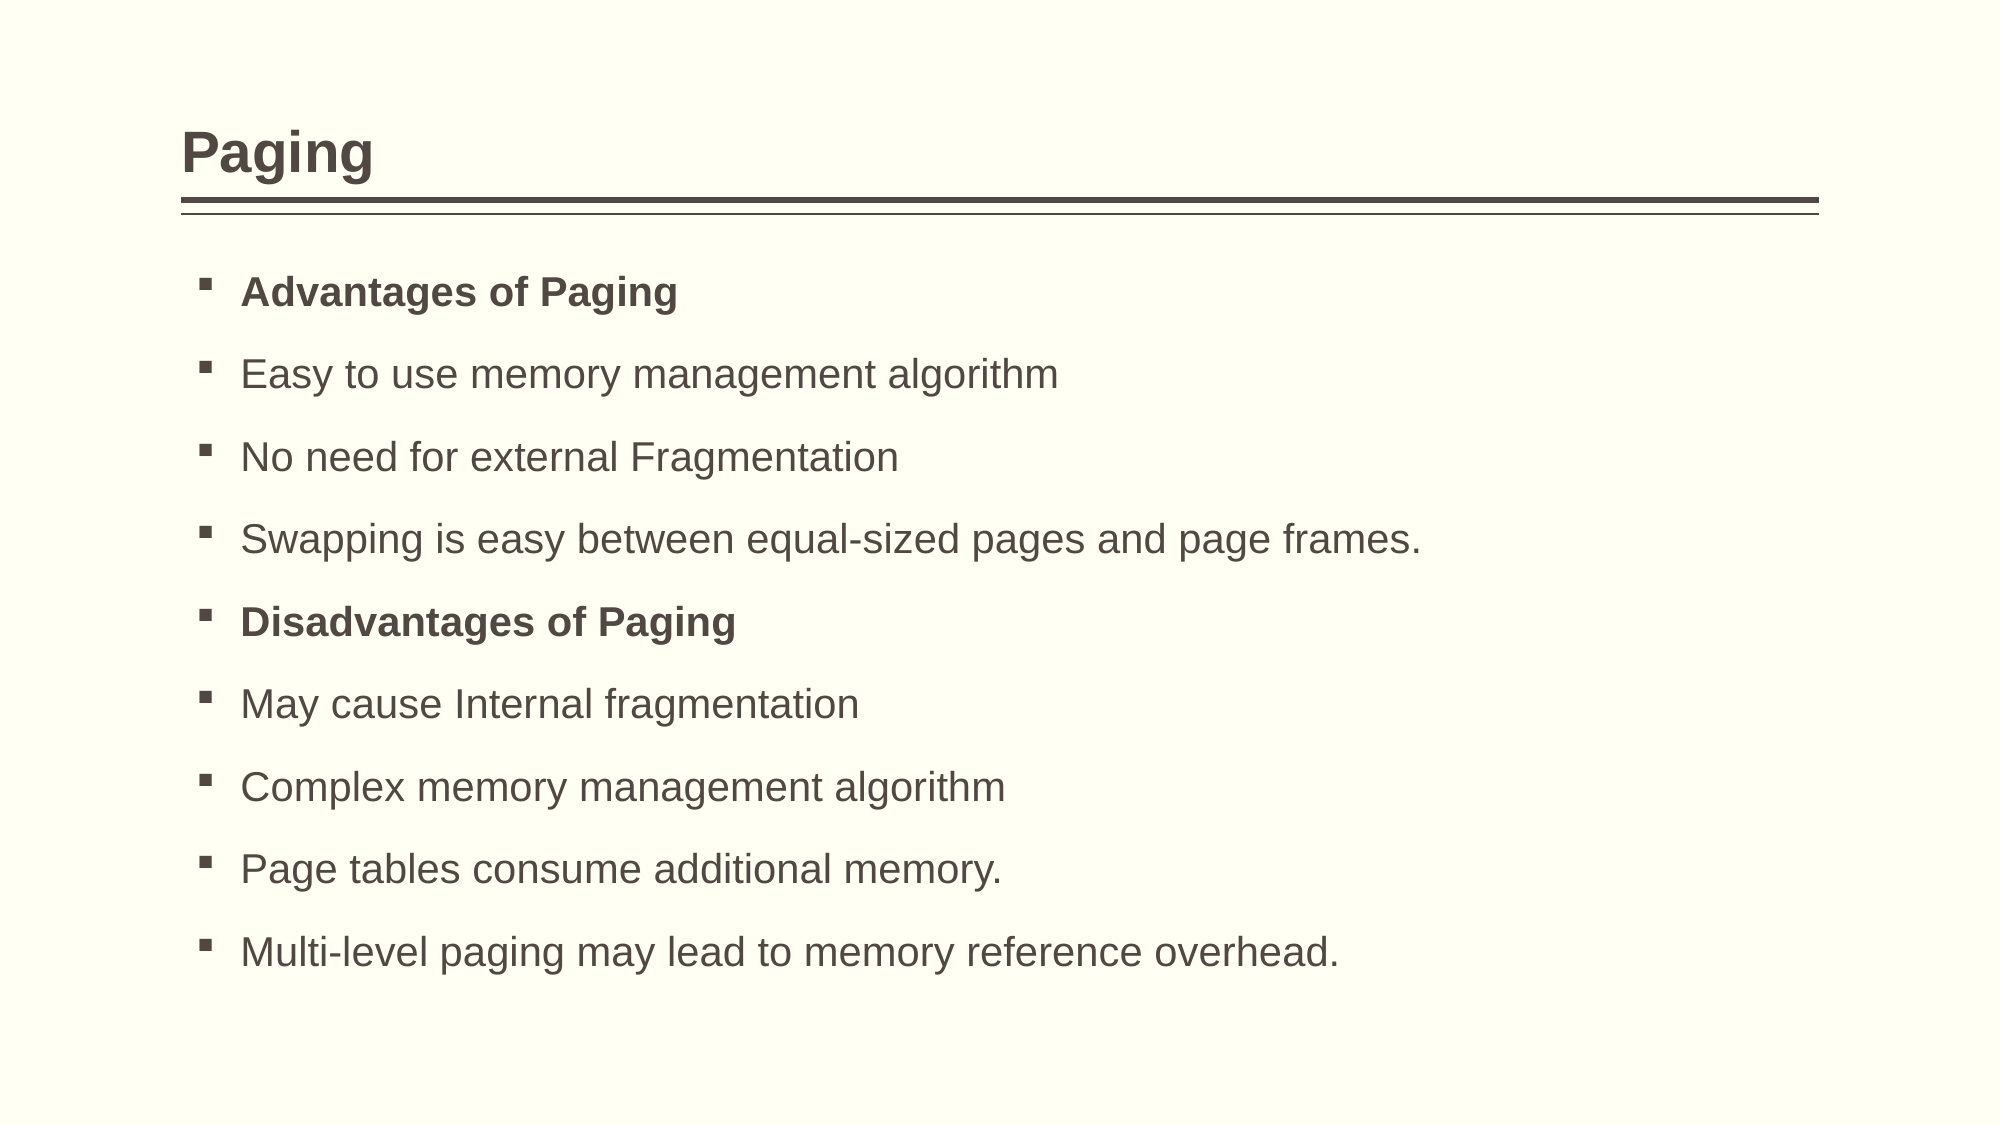

# Paging
Advantages of Paging
Easy to use memory management algorithm
No need for external Fragmentation
Swapping is easy between equal-sized pages and page frames.
Disadvantages of Paging
May cause Internal fragmentation
Complex memory management algorithm
Page tables consume additional memory.
Multi-level paging may lead to memory reference overhead.